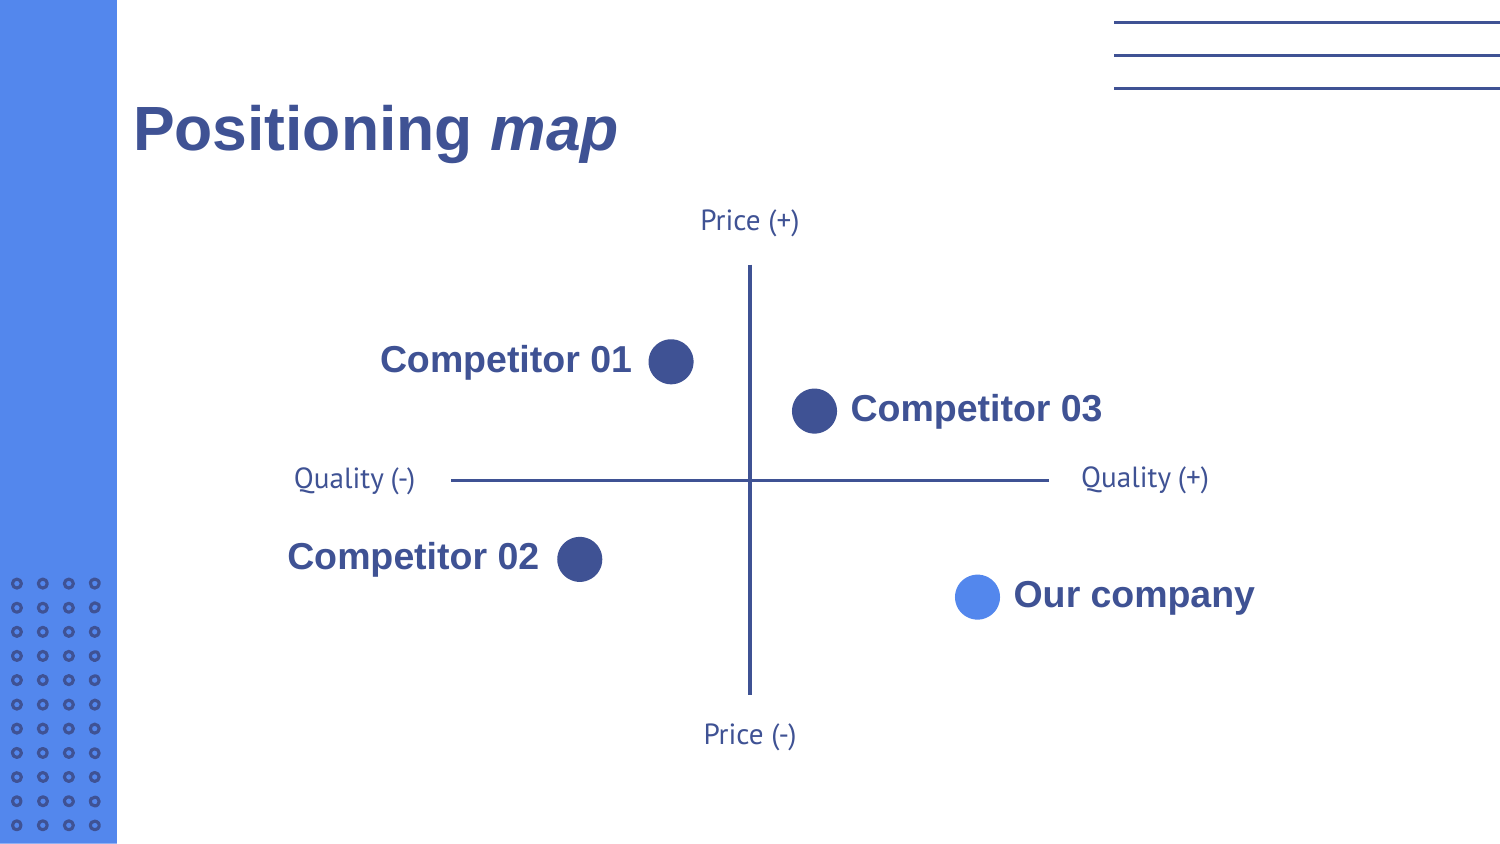

# Positioning map
Price (+)
Competitor 01

Competitor 03

Quality (+)
Quality (-)
Competitor 02

Our company

Price (-)